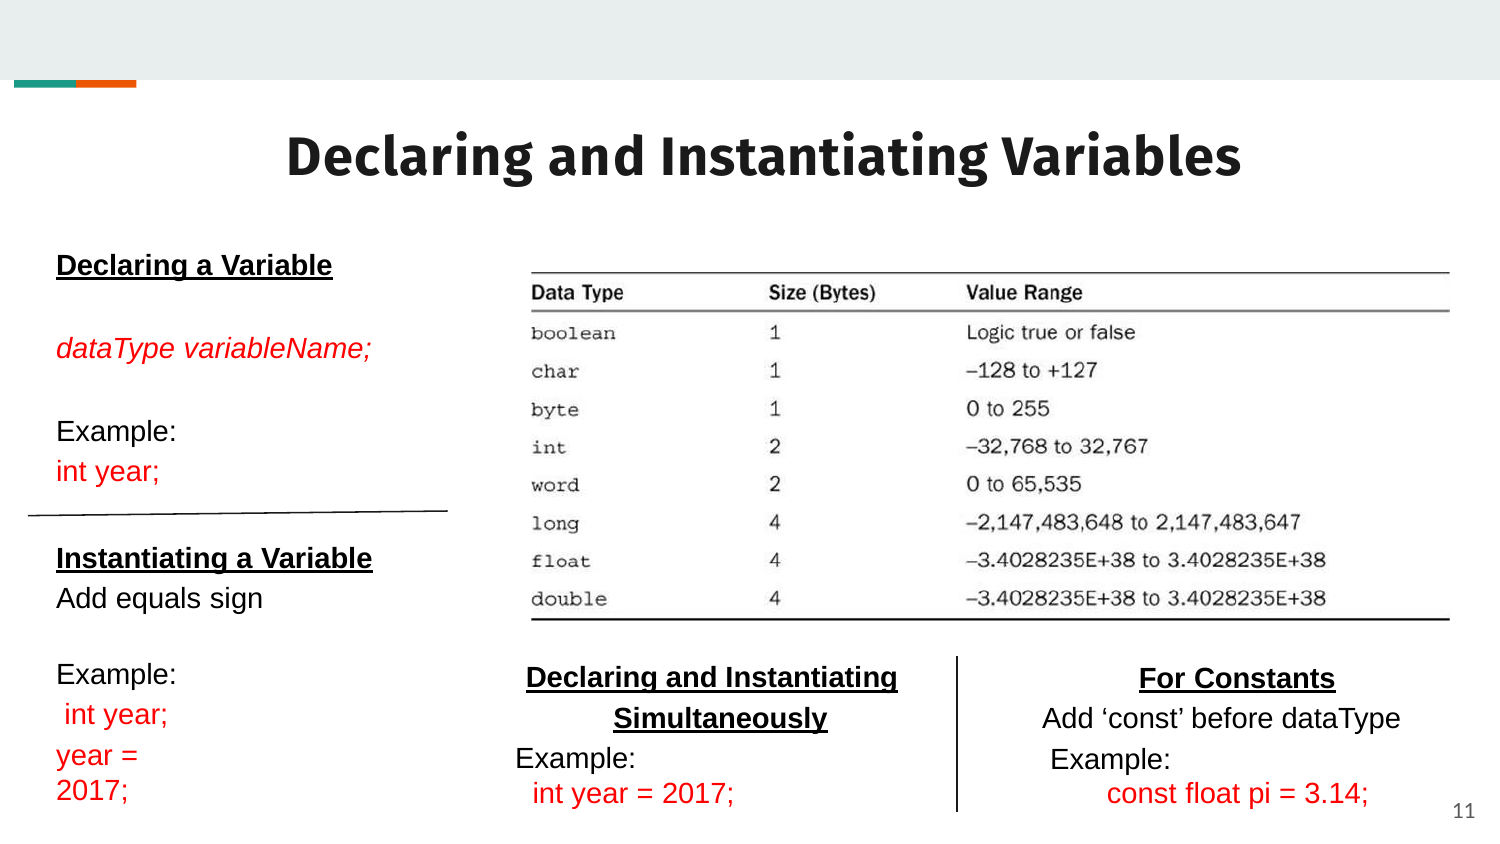

# Declaring and Instantiating Variables
Declaring a Variable

dataType variableName;

Example:
int year;

Instantiating a Variable
Add equals sign

Example:  int year;
year = 2017;
Declaring and Instantiating  Simultaneously
Example:
int year = 2017;
For Constants
Add ‘const’ before dataType  Example:
const float pi = 3.14;

11